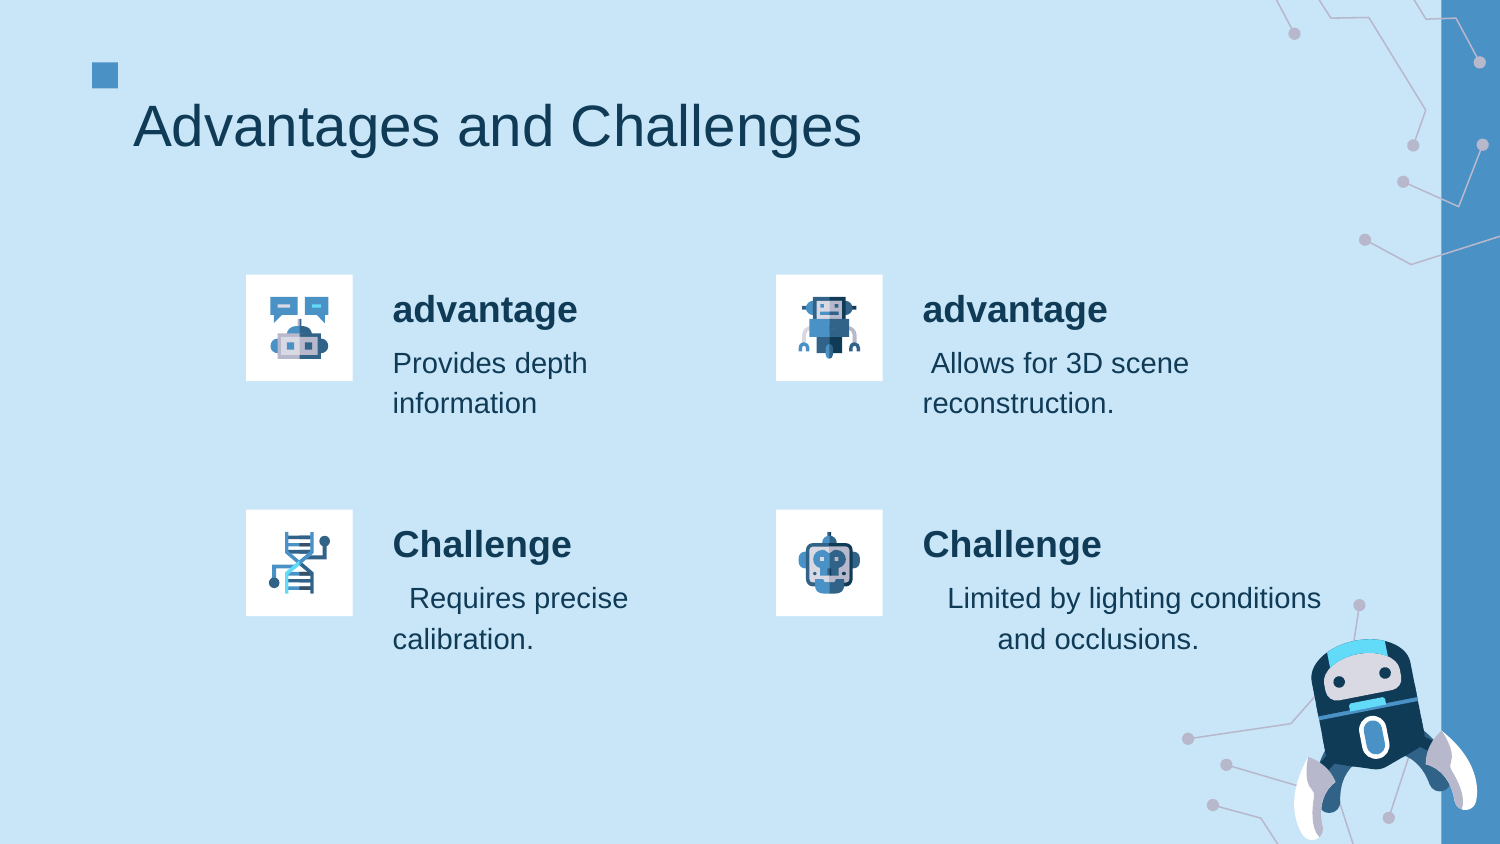

# Advantages and Challenges

advantage

advantage

Provides depth information
 Allows for 3D scene reconstruction.

Challenge
Challenge

  Requires precise calibration.
Limited by lighting conditions and occlusions.